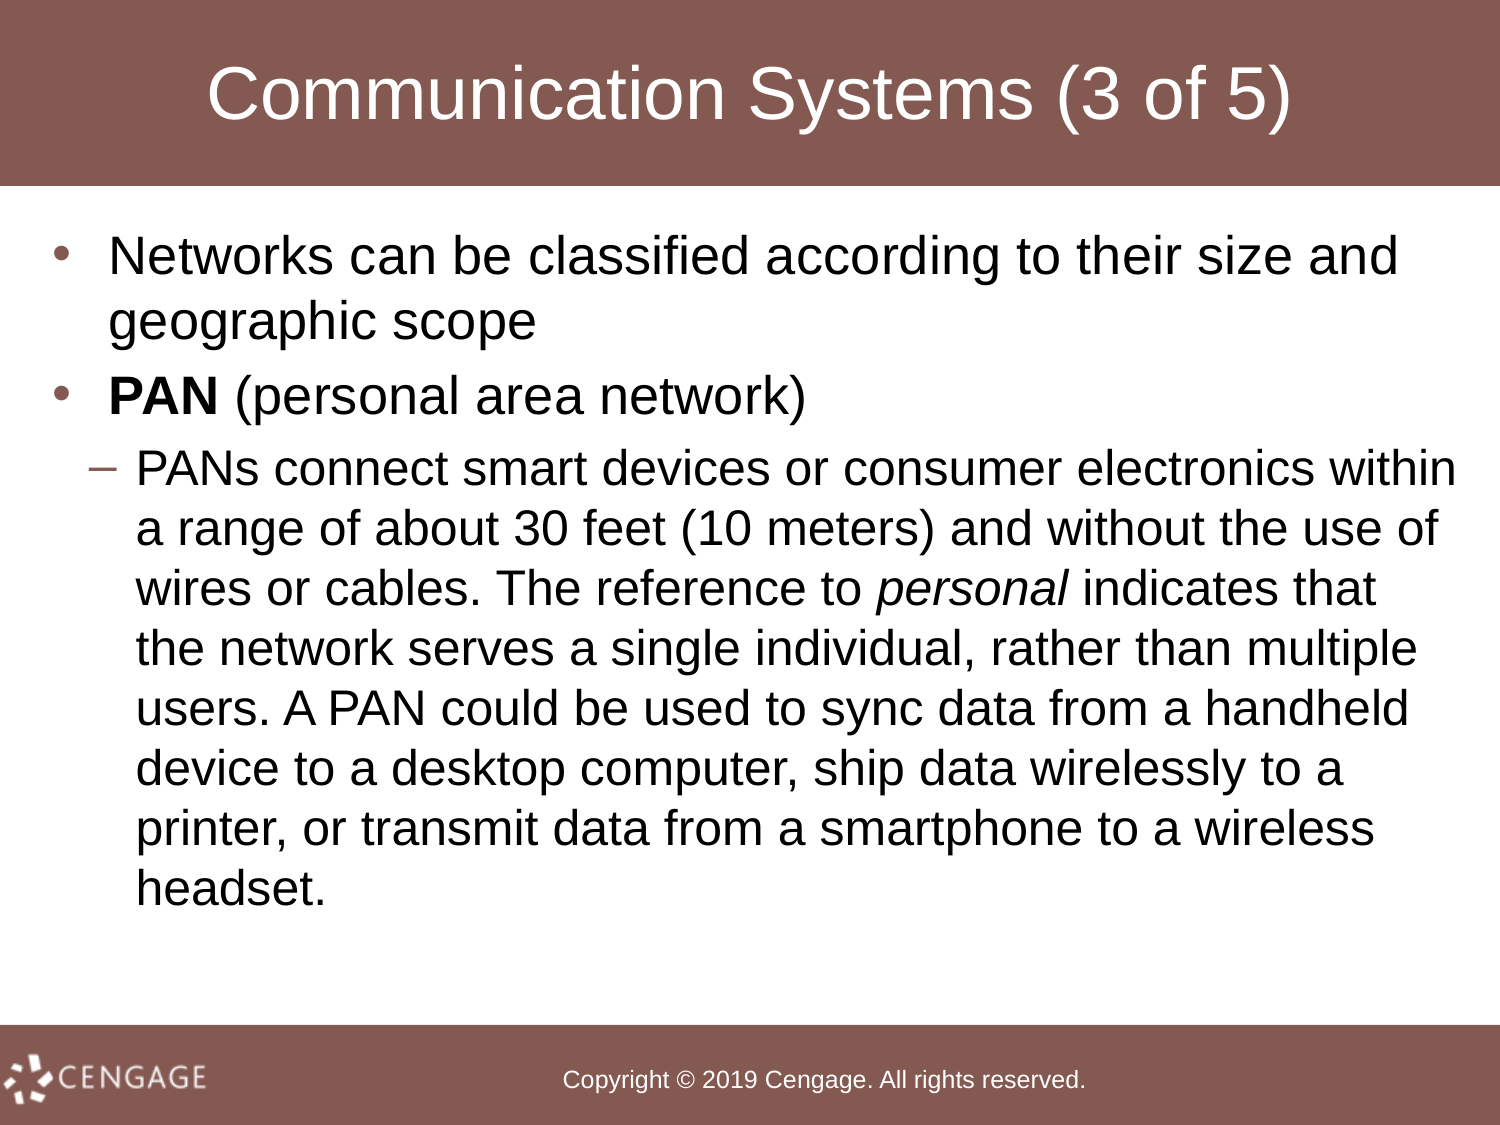

# Communication Systems (3 of 5)
Networks can be classified according to their size and geographic scope
PAN (personal area network)
PANs connect smart devices or consumer electronics within a range of about 30 feet (10 meters) and without the use of wires or cables. The reference to personal indicates that the network serves a single individual, rather than multiple users. A PAN could be used to sync data from a handheld device to a desktop computer, ship data wirelessly to a printer, or transmit data from a smartphone to a wireless headset.